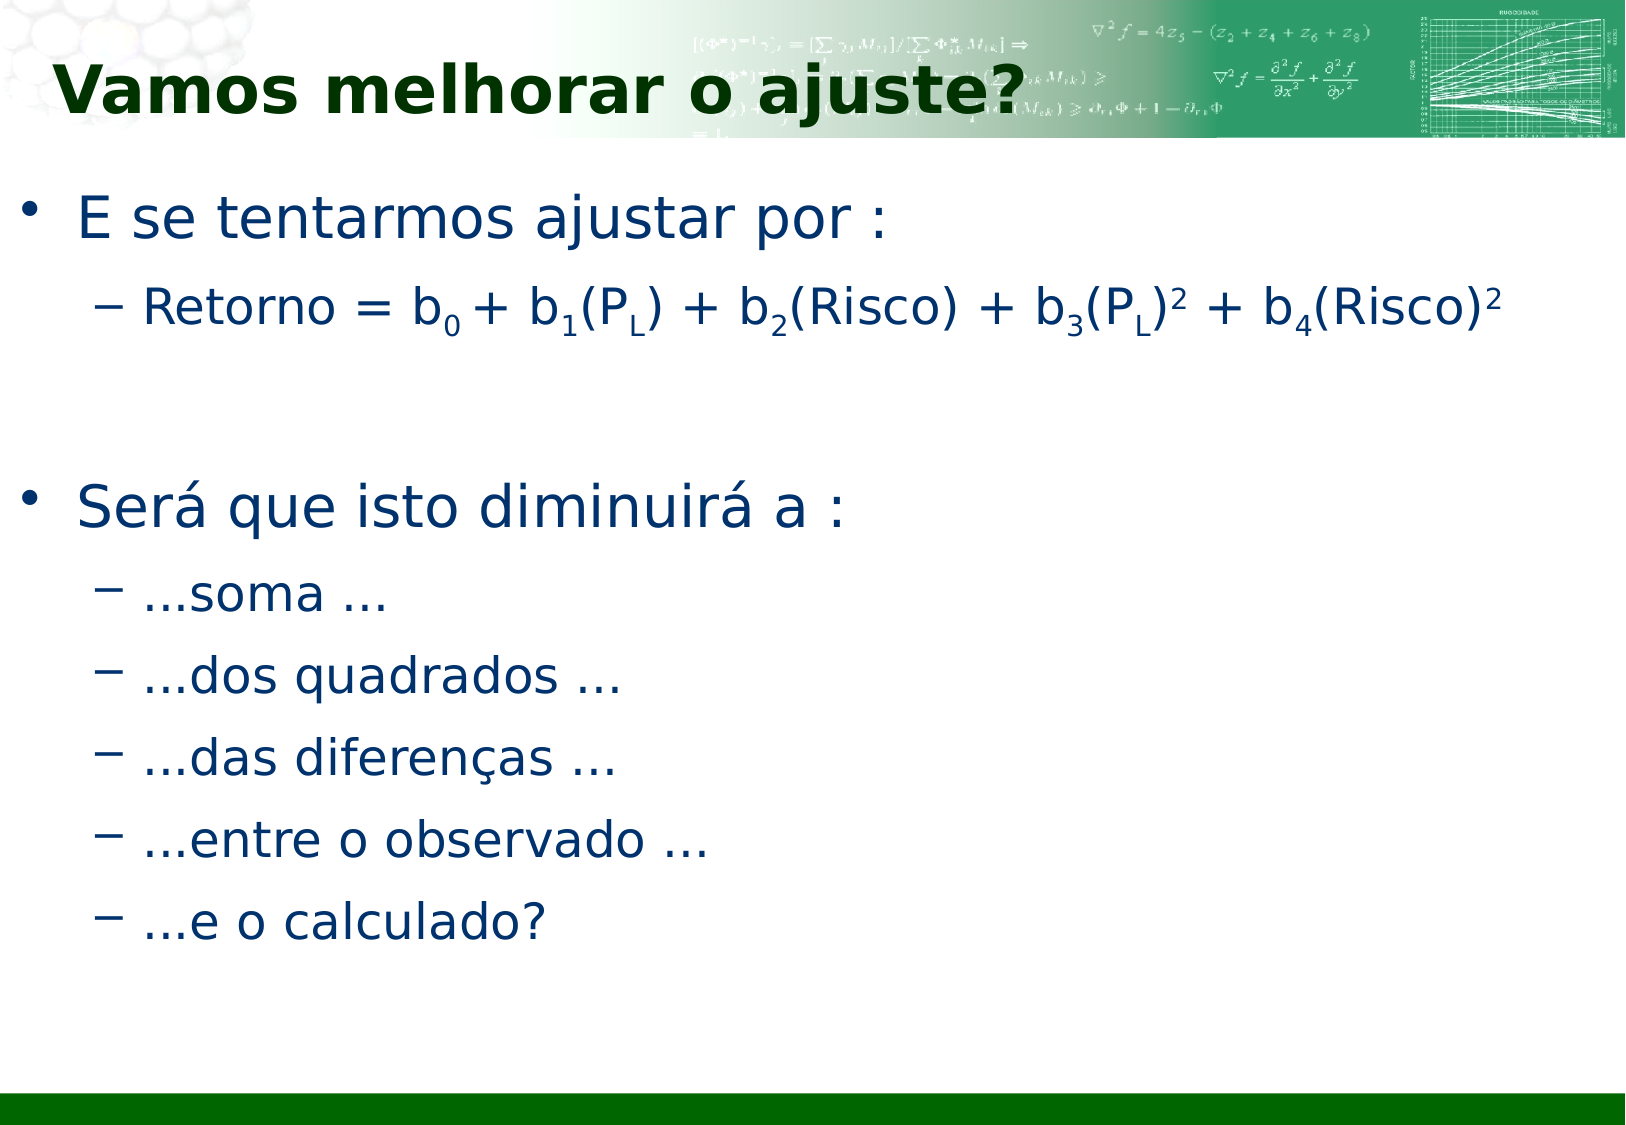

# Vamos melhorar o ajuste?
E se tentarmos ajustar por :
Retorno = b0 + b1(PL) + b2(Risco) + b3(PL)2 + b4(Risco)2

Será que isto diminuirá a :
...soma ...
...dos quadrados ...
...das diferenças ...
...entre o observado ...
...e o calculado?